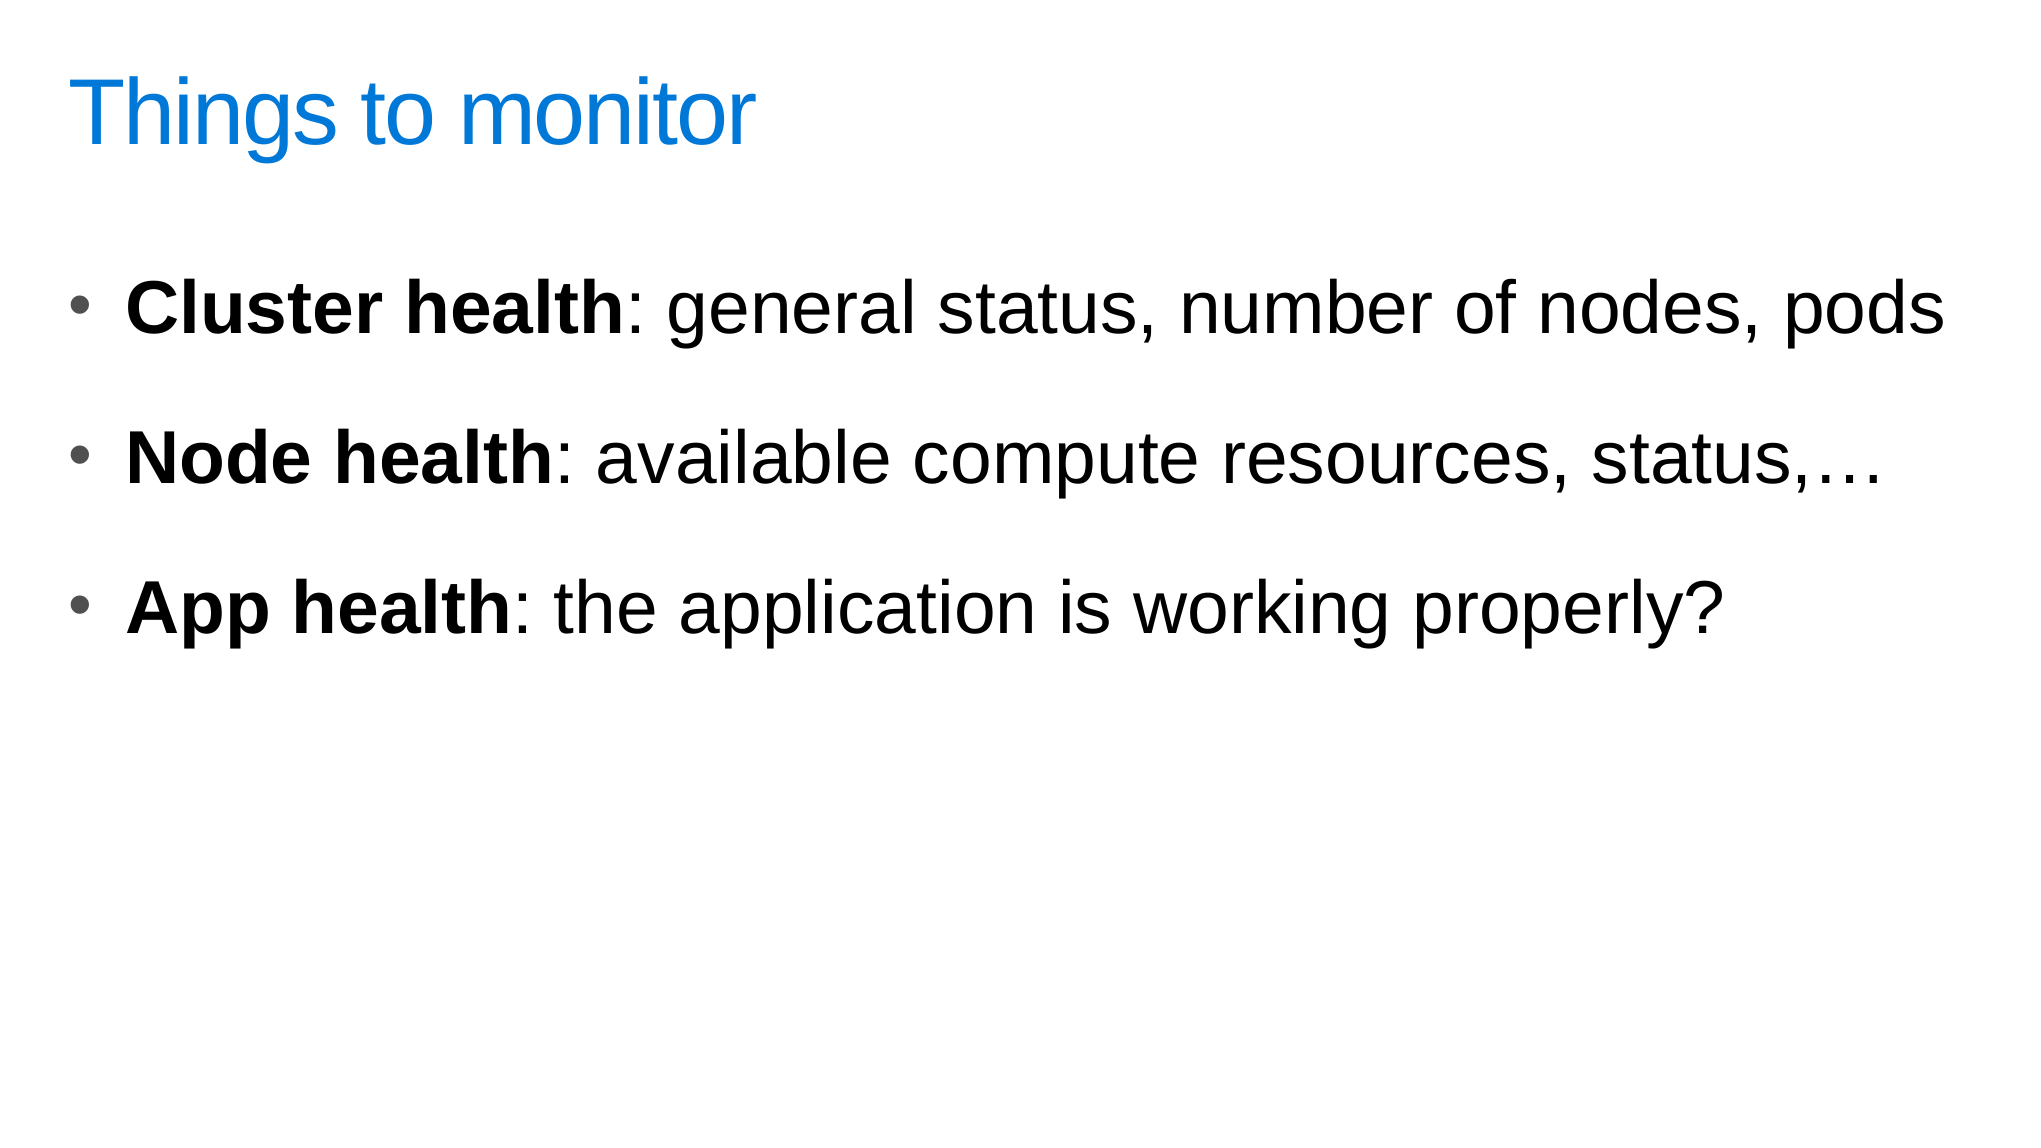

# Things to monitor
Cluster health: general status, number of nodes, pods
Node health: available compute resources, status,…
App health: the application is working properly?